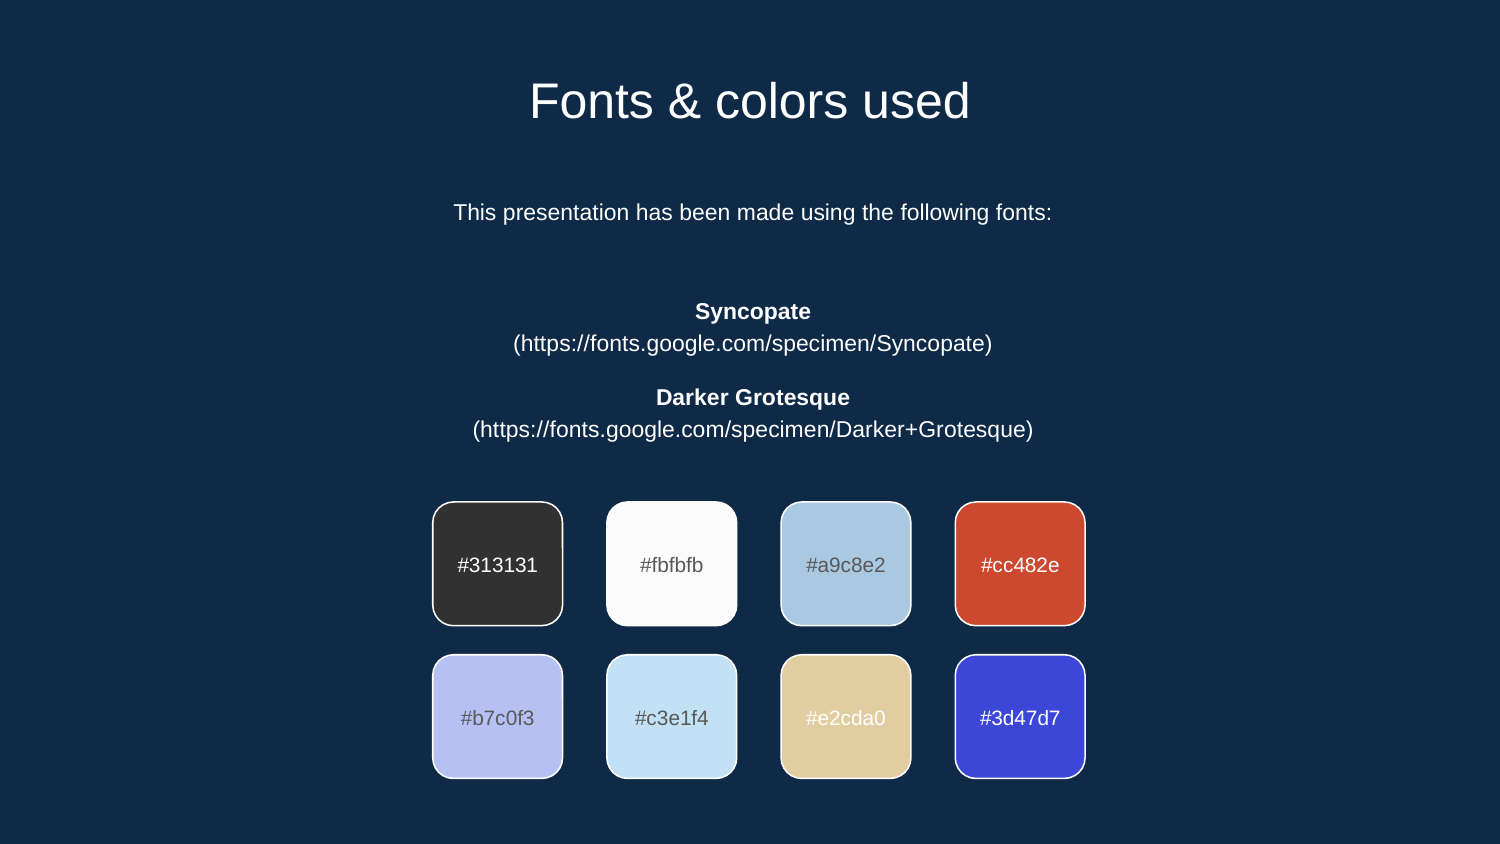

# Fonts & colors used
This presentation has been made using the following fonts:

Syncopate
(https://fonts.google.com/specimen/Syncopate)

Darker Grotesque
(https://fonts.google.com/specimen/Darker+Grotesque)

#313131
#fbfbfb
#a9c8e2
#cc482e

#b7c0f3
#c3e1f4
#e2cda0
#3d47d7